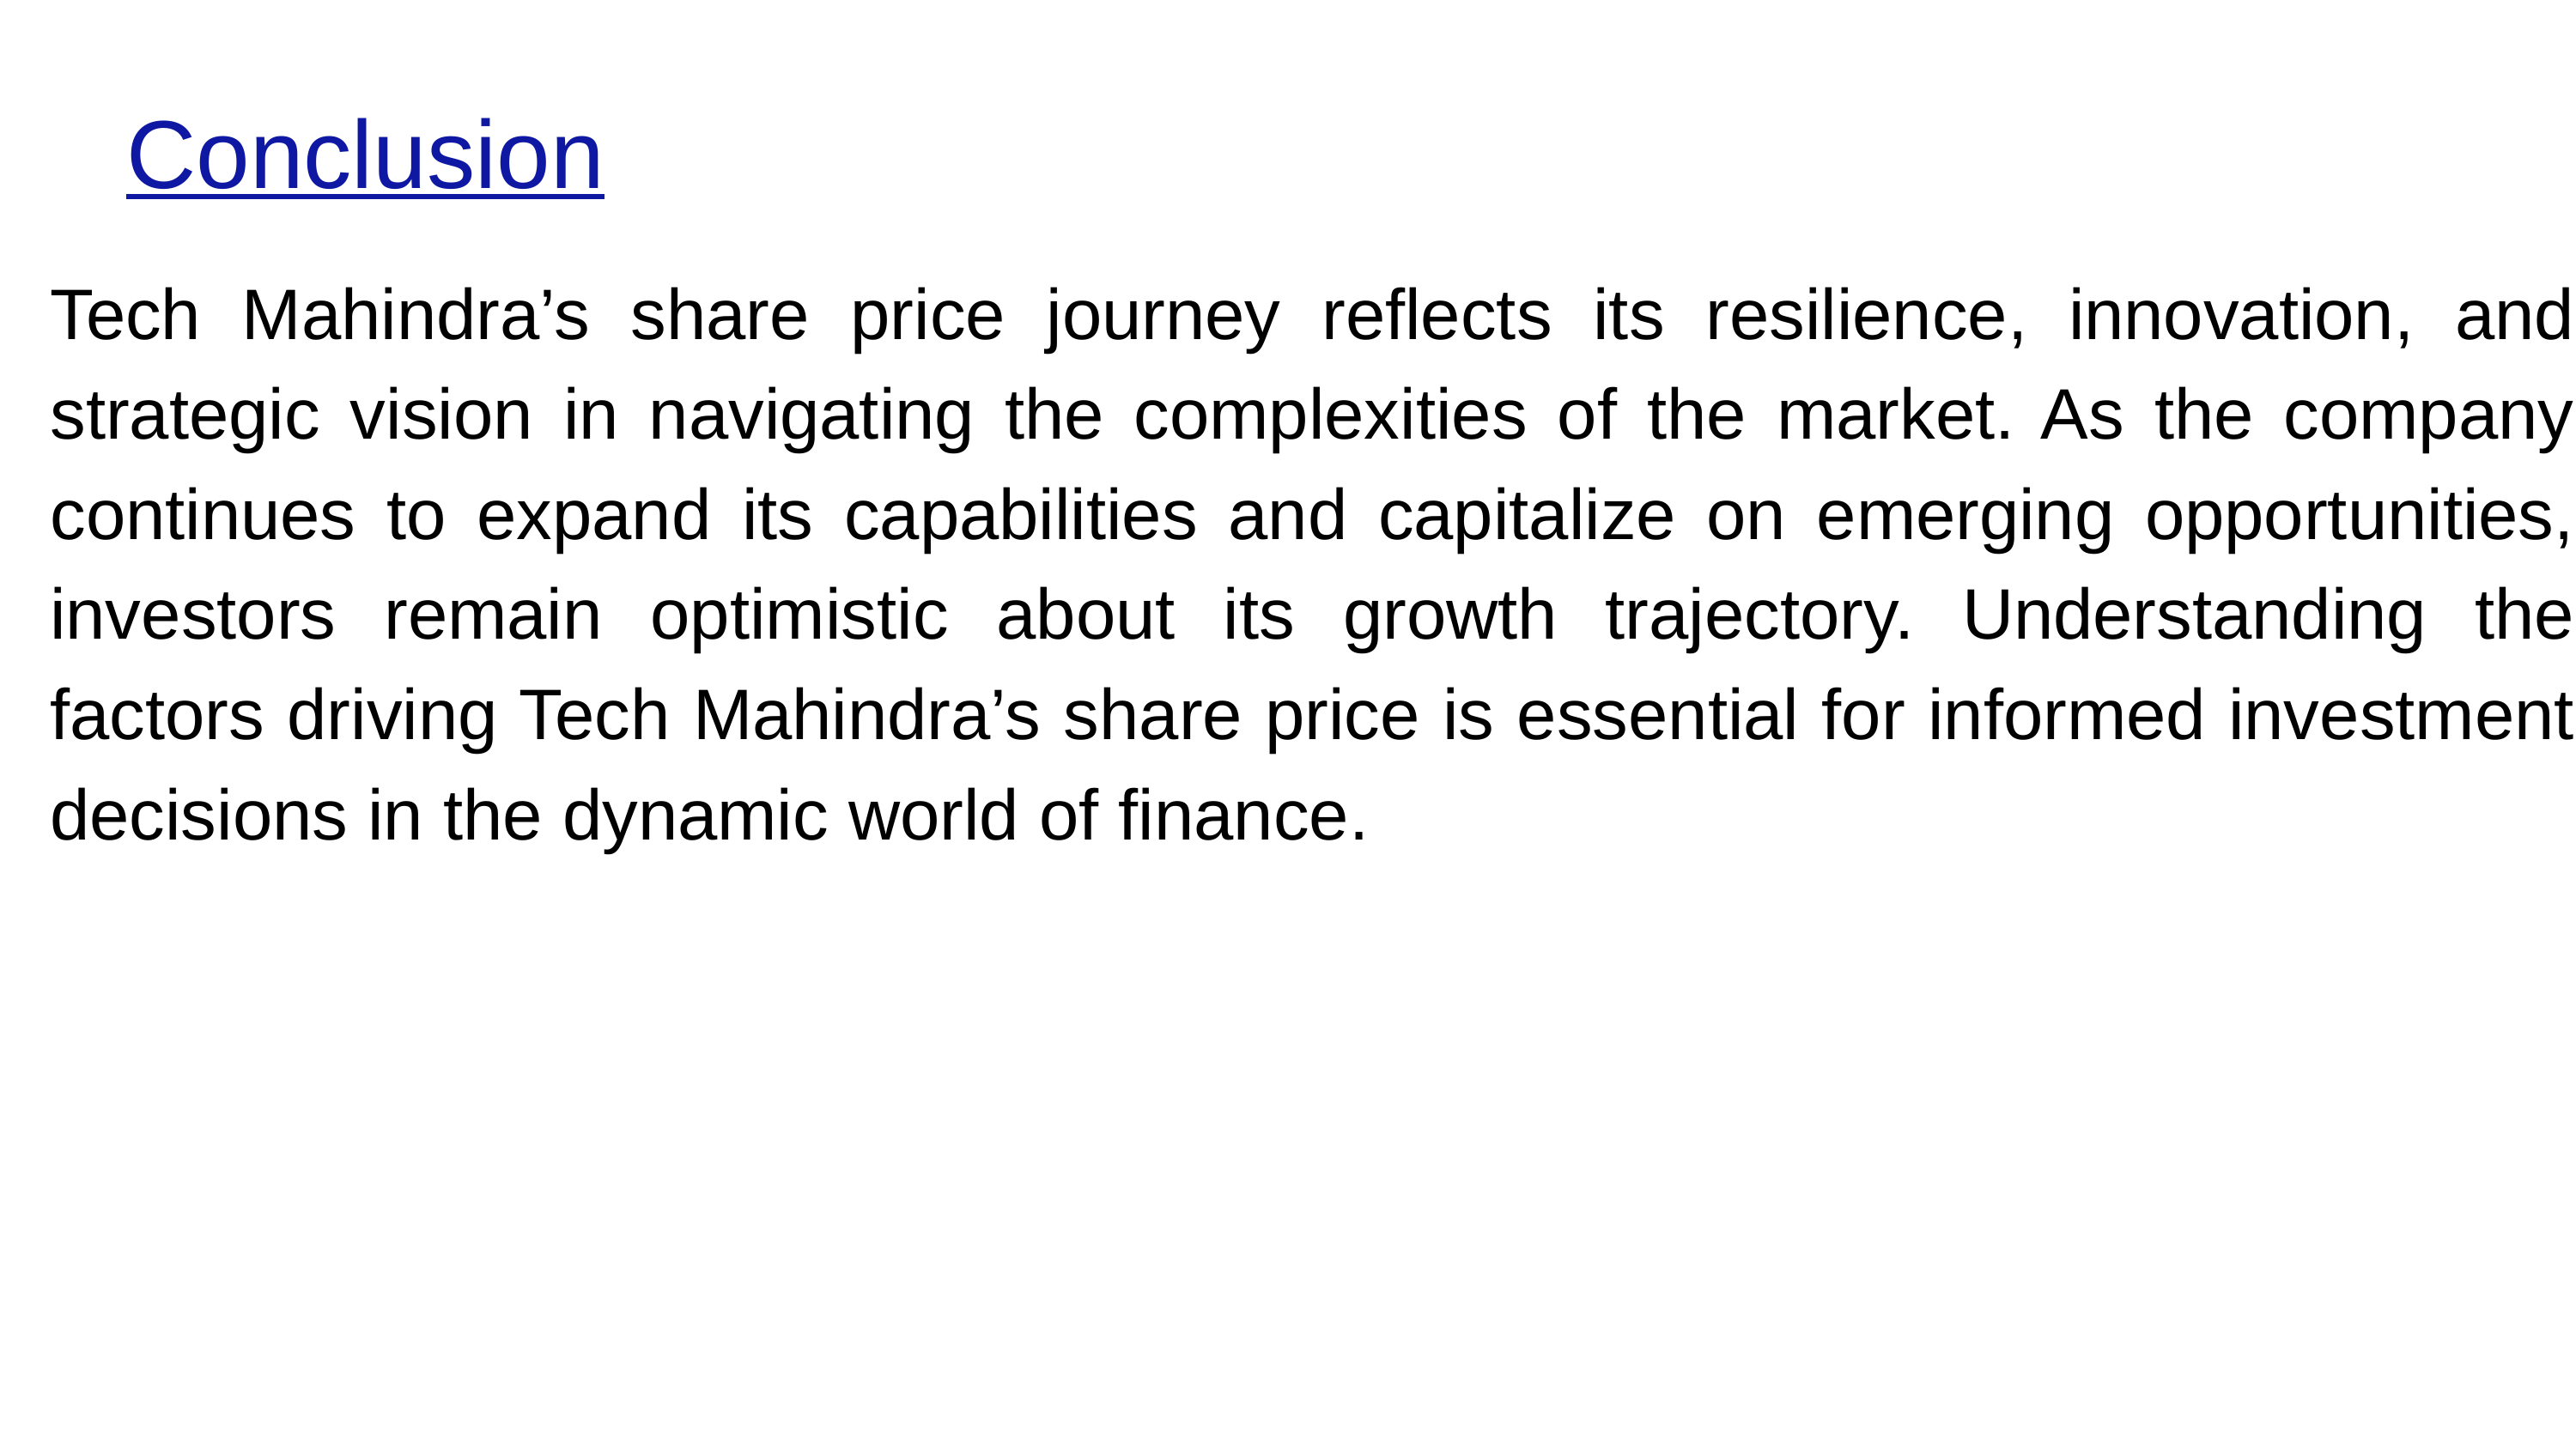

Conclusion
Tech Mahindra’s share price journey reflects its resilience, innovation, and strategic vision in navigating the complexities of the market. As the company continues to expand its capabilities and capitalize on emerging opportunities, investors remain optimistic about its growth trajectory. Understanding the factors driving Tech Mahindra’s share price is essential for informed investment decisions in the dynamic world of finance.